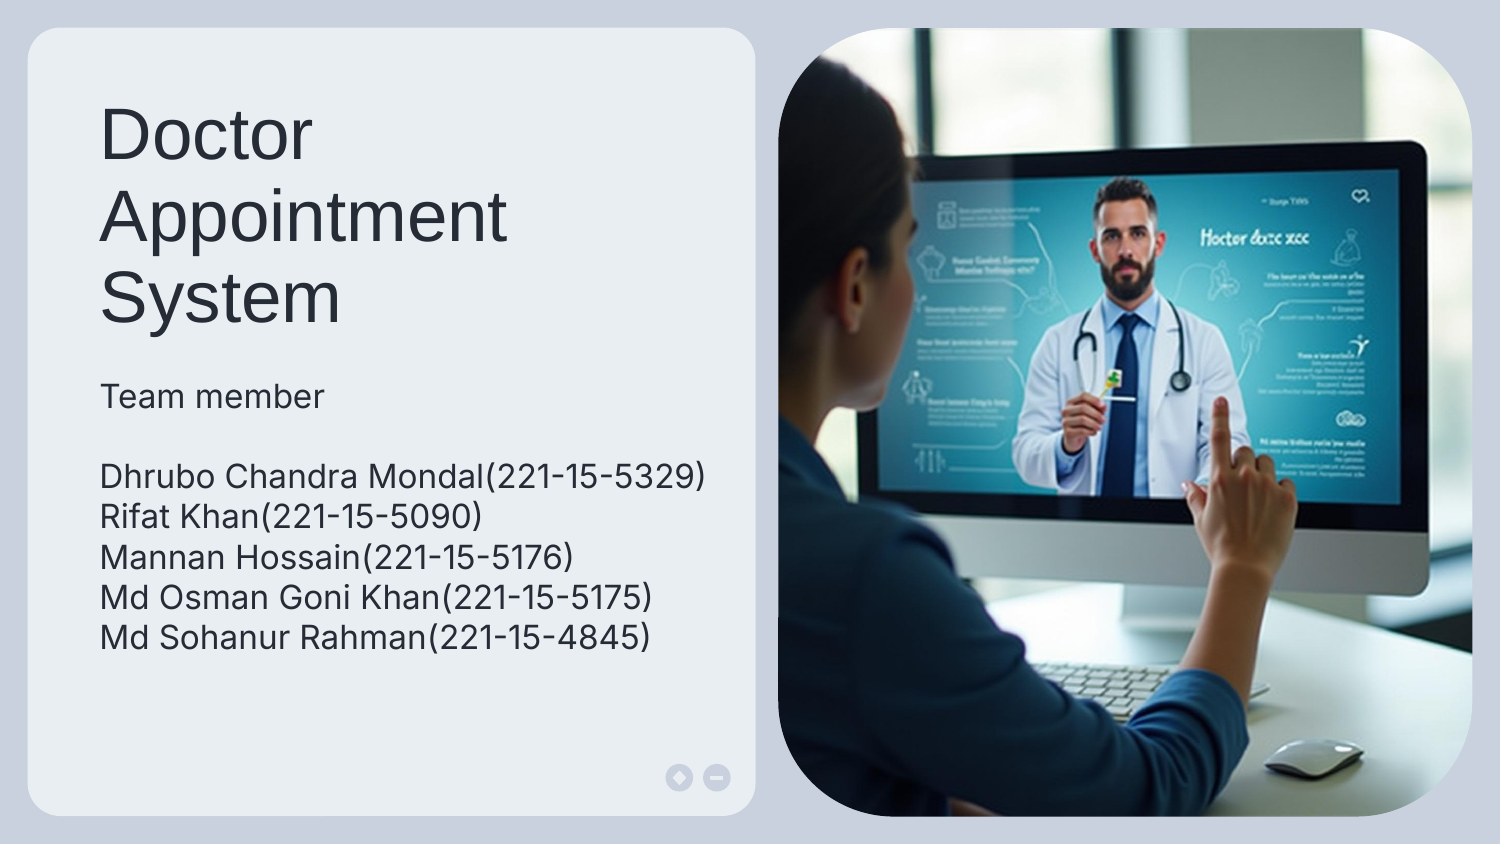

# Doctor Appointment System
Team member

Dhrubo Chandra Mondal(221-15-5329)
Rifat Khan(221-15-5090)
Mannan Hossain(221-15-5176)
Md Osman Goni Khan(221-15-5175)
Md Sohanur Rahman(221-15-4845)